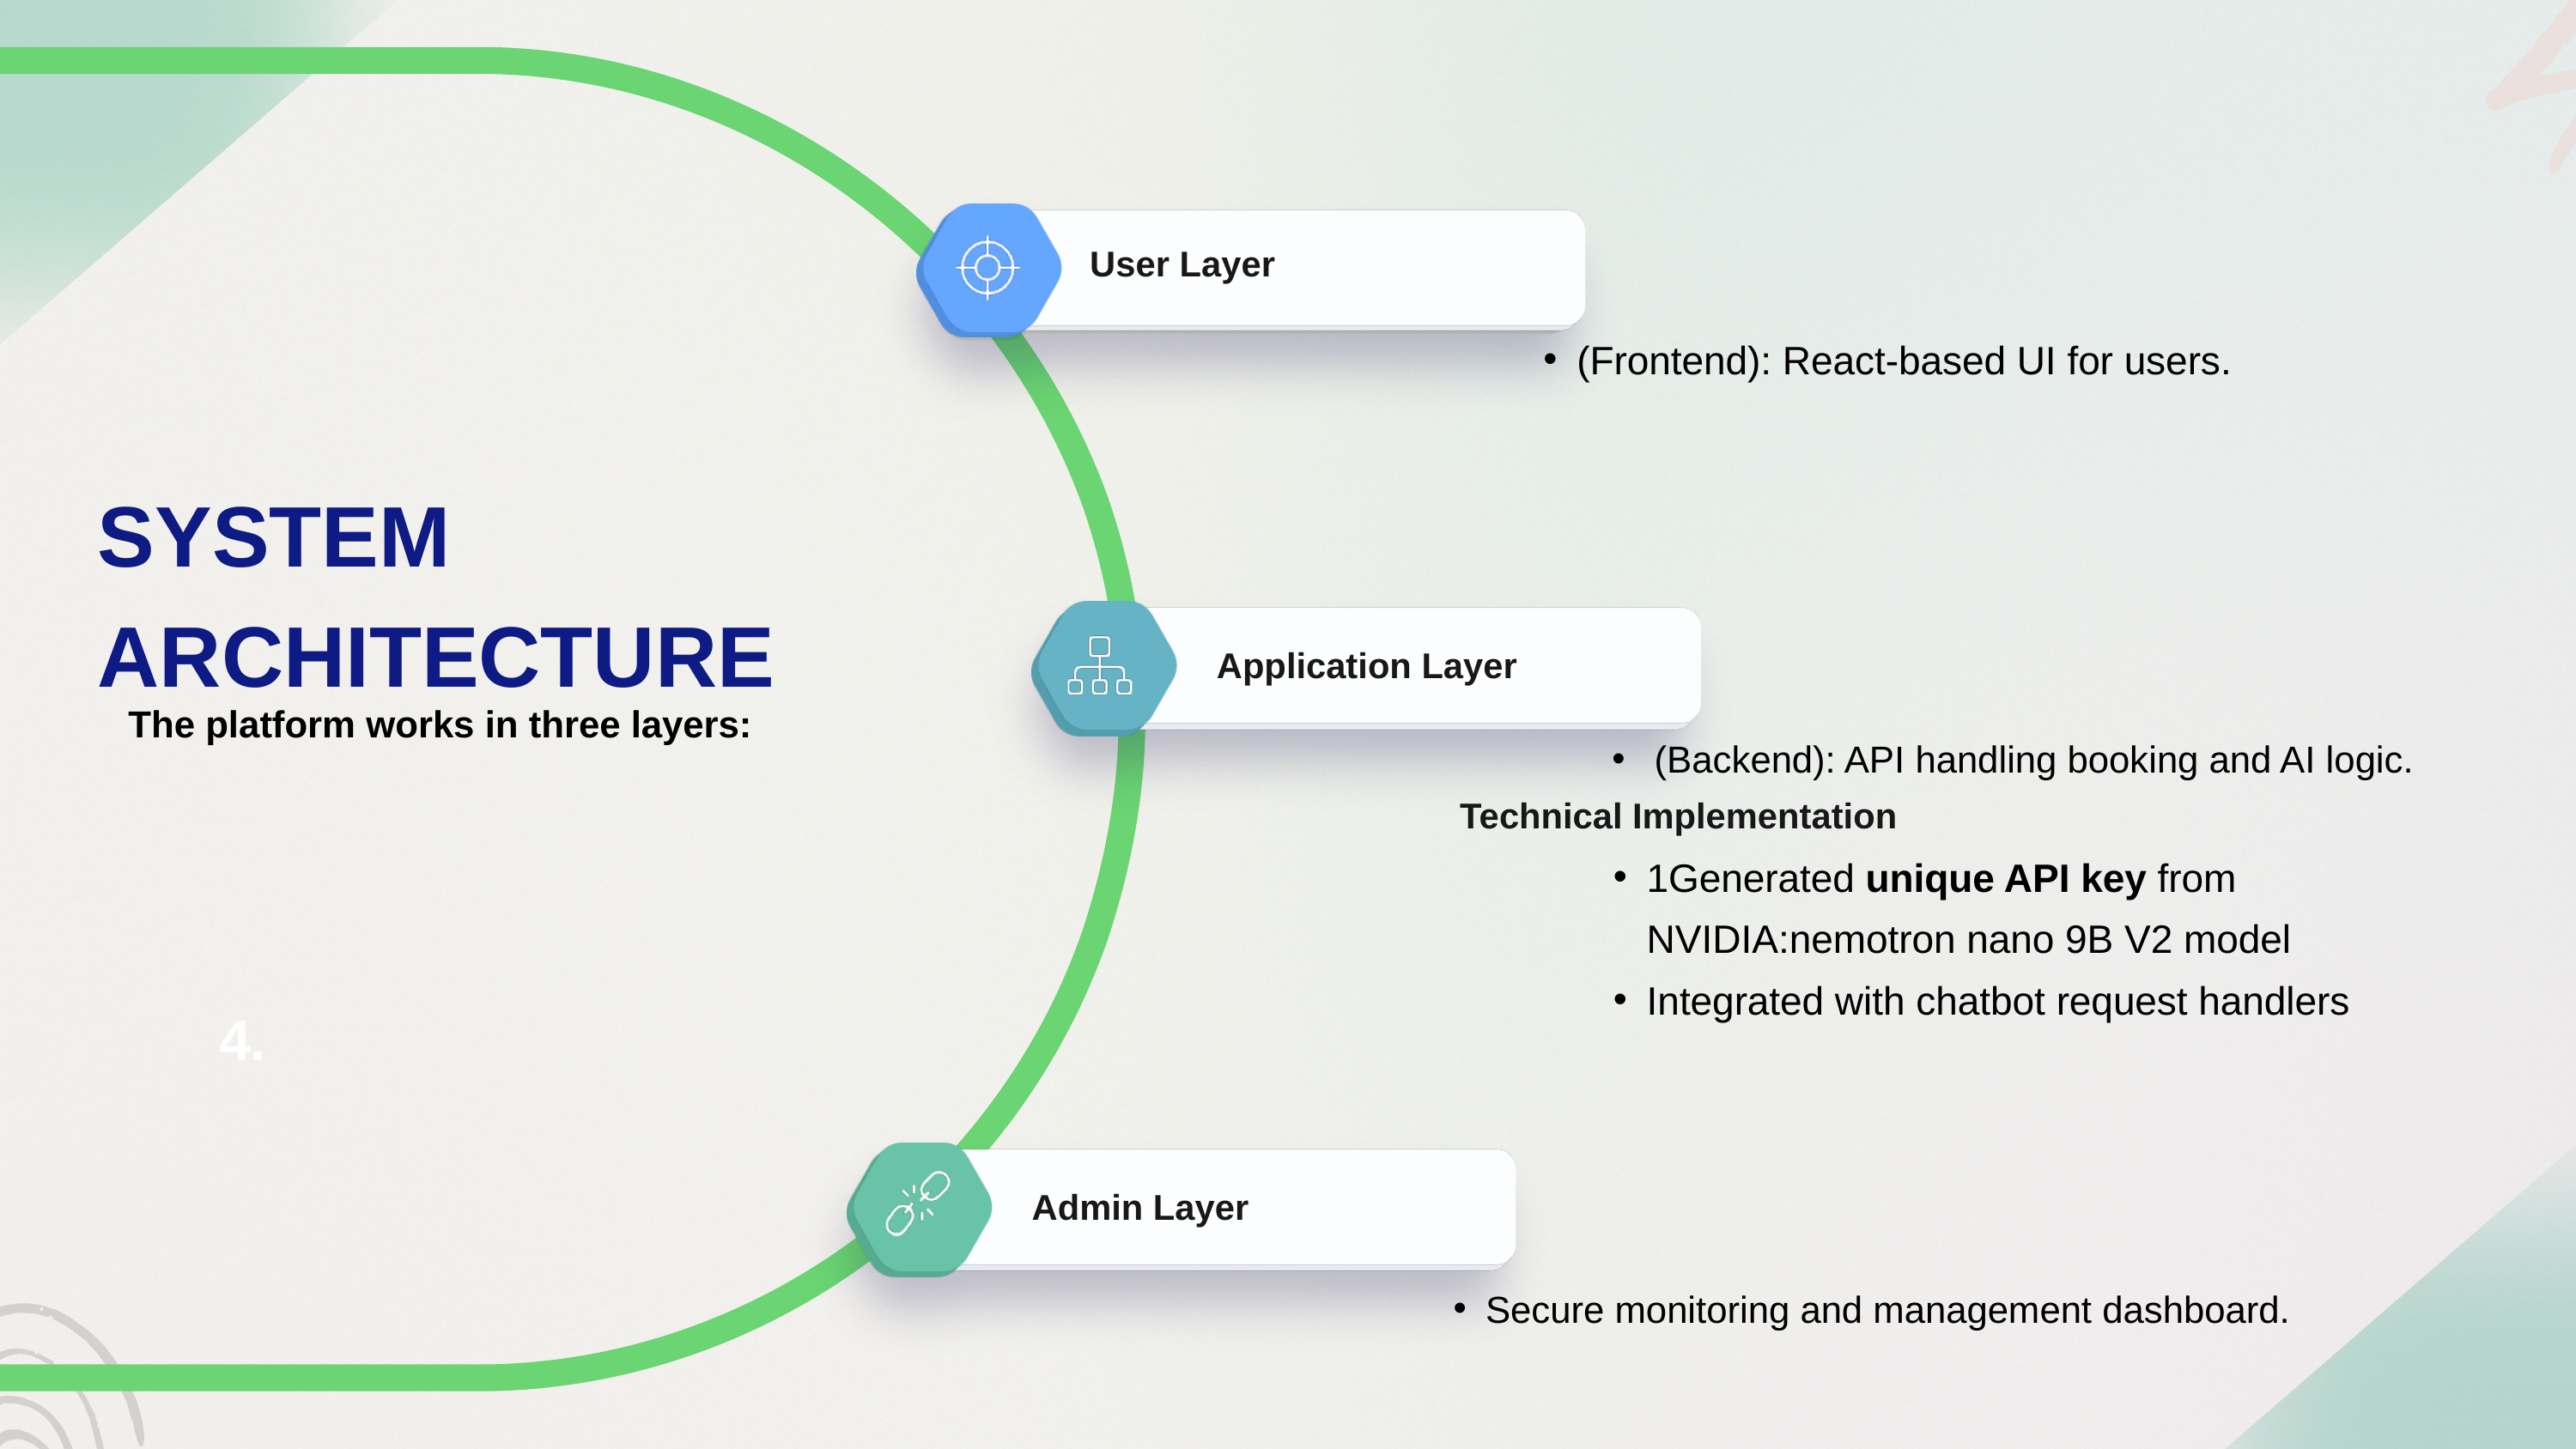

User Layer
(Frontend): React-based UI for users.
SYSTEM ARCHITECTURE

Application Layer
 (Backend): API handling booking and AI logic.

The platform works in three layers:
Technical Implementation
1Generated unique API key from NVIDIA:nemotron nano 9B V2 model
Integrated with chatbot request handlers

4.

Admin Layer

Secure monitoring and management dashboard.